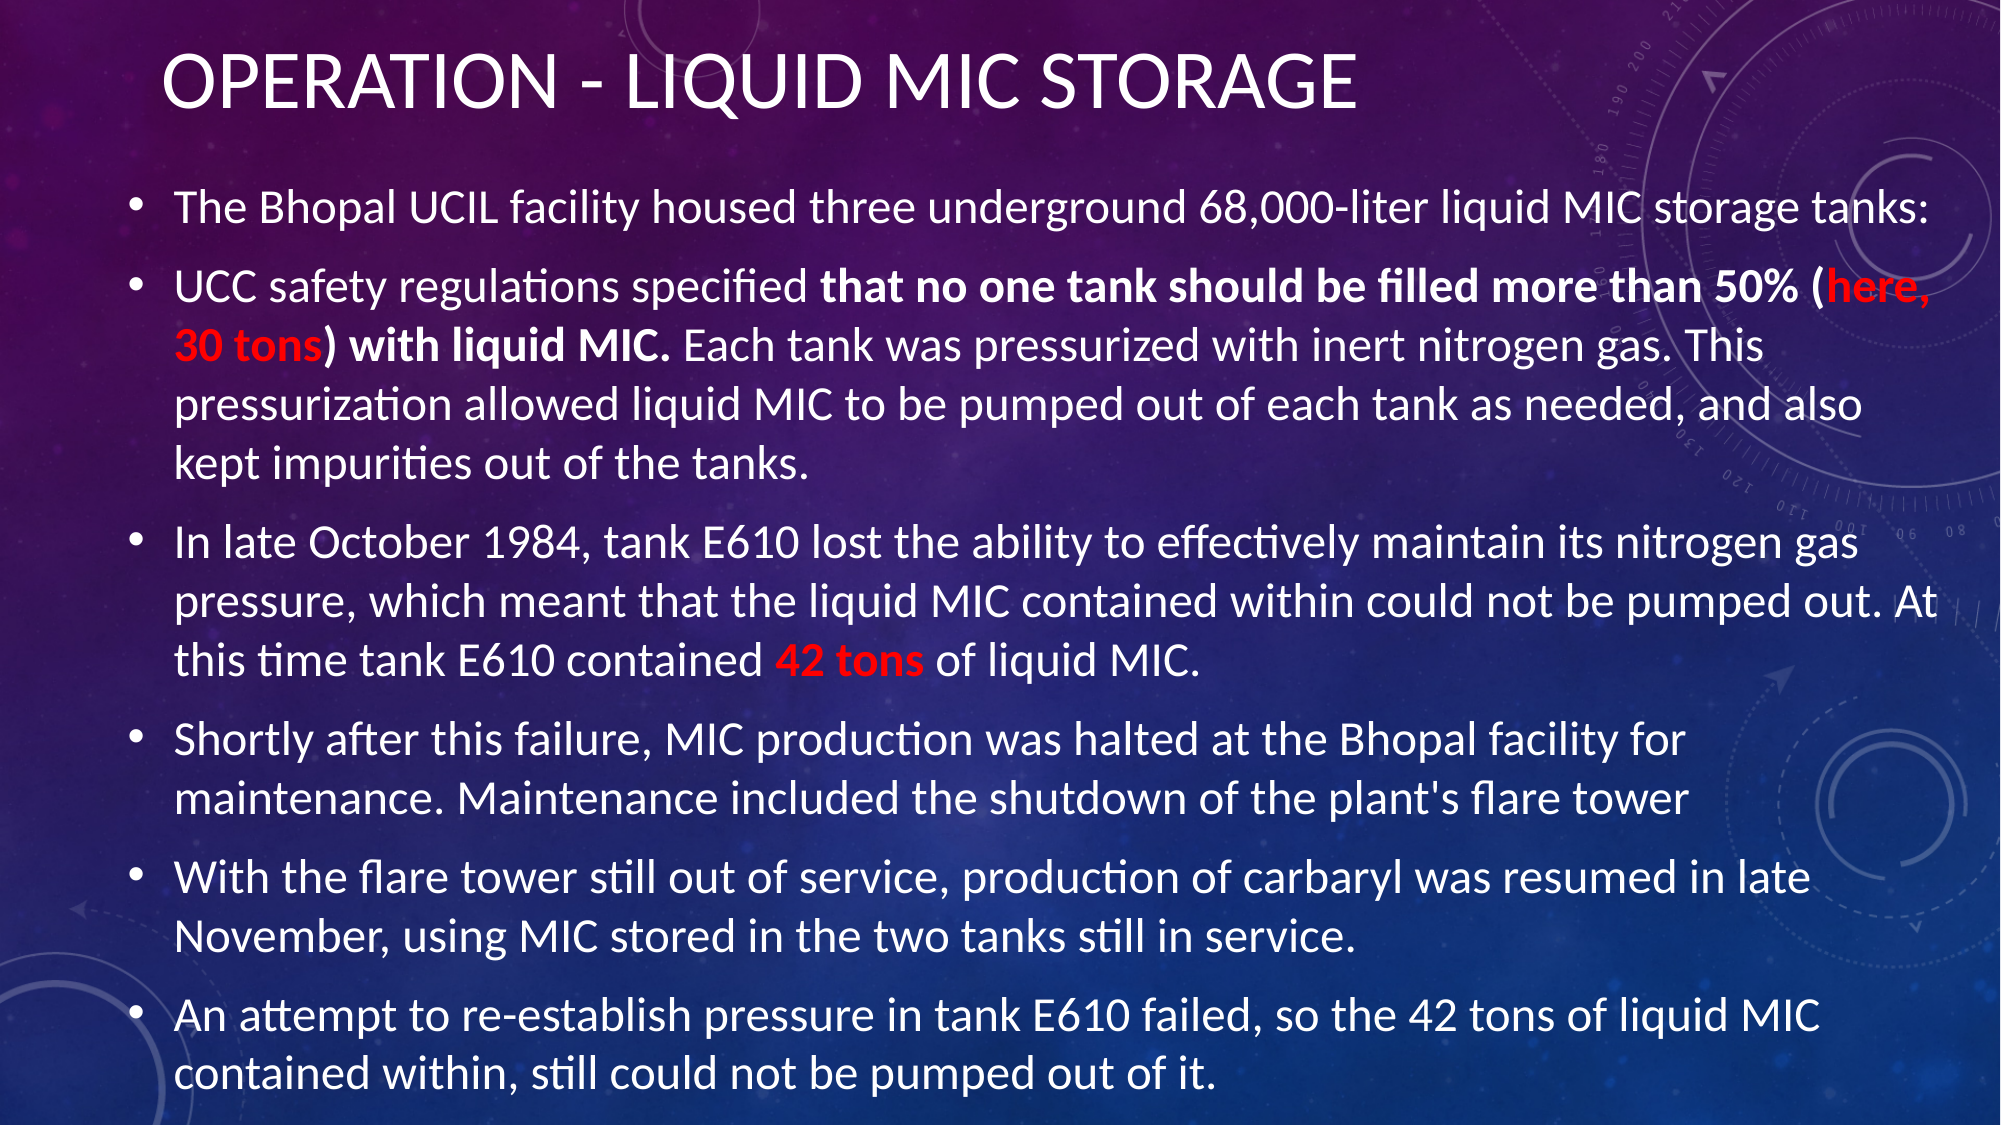

# Operation - Liquid MIC storage
The Bhopal UCIL facility housed three underground 68,000-liter liquid MIC storage tanks:
UCC safety regulations specified that no one tank should be filled more than 50% (here, 30 tons) with liquid MIC. Each tank was pressurized with inert nitrogen gas. This pressurization allowed liquid MIC to be pumped out of each tank as needed, and also kept impurities out of the tanks.
In late October 1984, tank E610 lost the ability to effectively maintain its nitrogen gas pressure, which meant that the liquid MIC contained within could not be pumped out. At this time tank E610 contained 42 tons of liquid MIC.
Shortly after this failure, MIC production was halted at the Bhopal facility for maintenance. Maintenance included the shutdown of the plant's flare tower
With the flare tower still out of service, production of carbaryl was resumed in late November, using MIC stored in the two tanks still in service.
An attempt to re-establish pressure in tank E610 failed, so the 42 tons of liquid MIC contained within, still could not be pumped out of it.